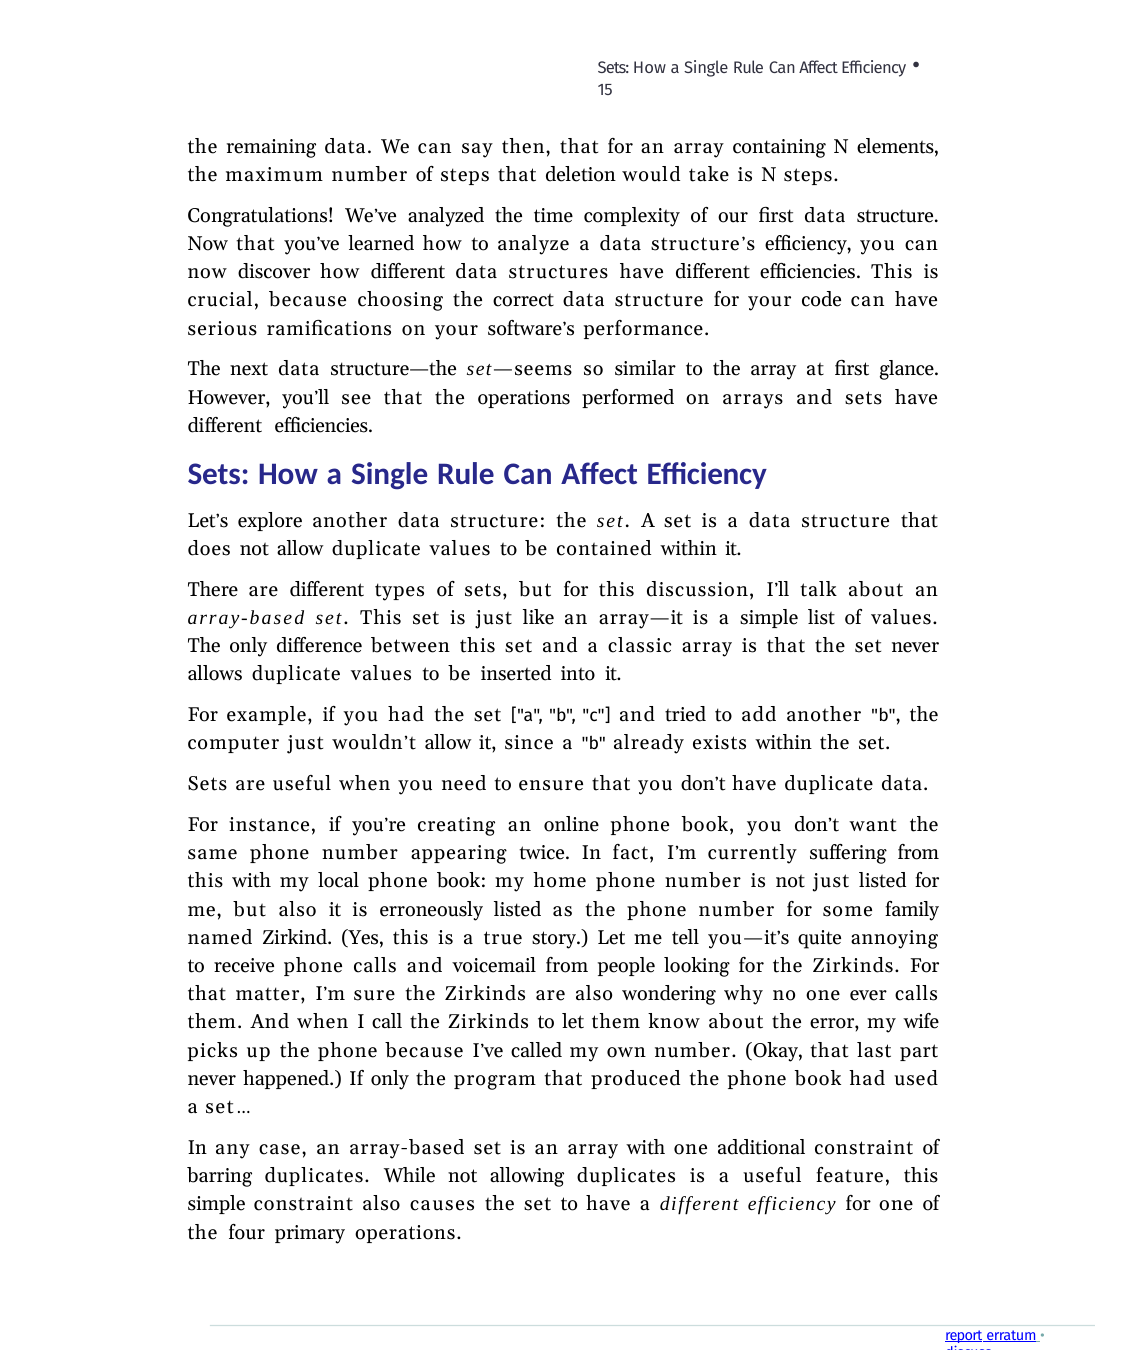

Sets: How a Single Rule Can Affect Efficiency • 15

the remaining data. We can say then, that for an array containing N elements, the maximum number of steps that deletion would take is N steps.
Congratulations! We’ve analyzed the time complexity of our first data structure. Now that you’ve learned how to analyze a data structure’s efficiency, you can now discover how different data structures have different efficiencies. This is crucial, because choosing the correct data structure for your code can have serious ramifications on your software’s performance.
The next data structure—the set—seems so similar to the array at first glance. However, you’ll see that the operations performed on arrays and sets have different efficiencies.
Sets: How a Single Rule Can Affect Efficiency
Let’s explore another data structure: the set. A set is a data structure that does not allow duplicate values to be contained within it.
There are different types of sets, but for this discussion, I’ll talk about an array-based set. This set is just like an array—it is a simple list of values. The only difference between this set and a classic array is that the set never allows duplicate values to be inserted into it.
For example, if you had the set ["a", "b", "c"] and tried to add another "b", the computer just wouldn’t allow it, since a "b" already exists within the set.
Sets are useful when you need to ensure that you don’t have duplicate data.
For instance, if you’re creating an online phone book, you don’t want the same phone number appearing twice. In fact, I’m currently suffering from this with my local phone book: my home phone number is not just listed for me, but also it is erroneously listed as the phone number for some family named Zirkind. (Yes, this is a true story.) Let me tell you—it’s quite annoying to receive phone calls and voicemail from people looking for the Zirkinds. For that matter, I’m sure the Zirkinds are also wondering why no one ever calls them. And when I call the Zirkinds to let them know about the error, my wife picks up the phone because I’ve called my own number. (Okay, that last part never happened.) If only the program that produced the phone book had used a set…
In any case, an array-based set is an array with one additional constraint of barring duplicates. While not allowing duplicates is a useful feature, this simple constraint also causes the set to have a different efficiency for one of the four primary operations.
report erratum • discuss